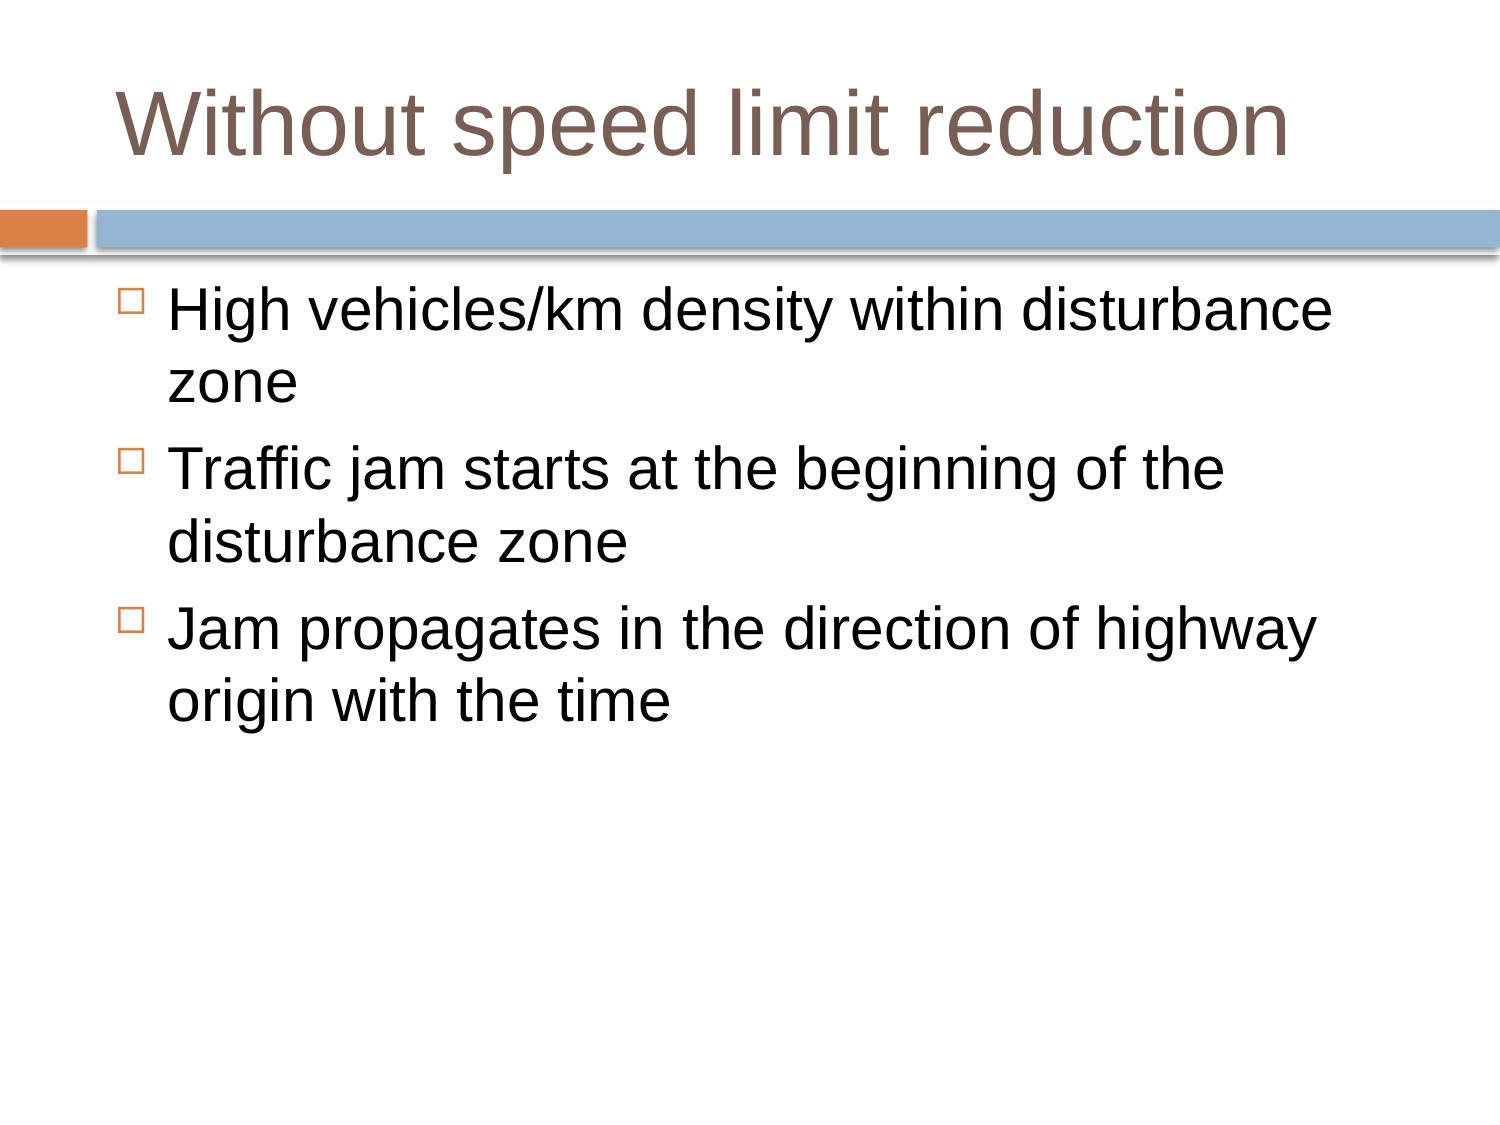

# Without speed limit reduction
High vehicles/km density within disturbance zone
Traffic jam starts at the beginning of the disturbance zone
Jam propagates in the direction of highway origin with the time